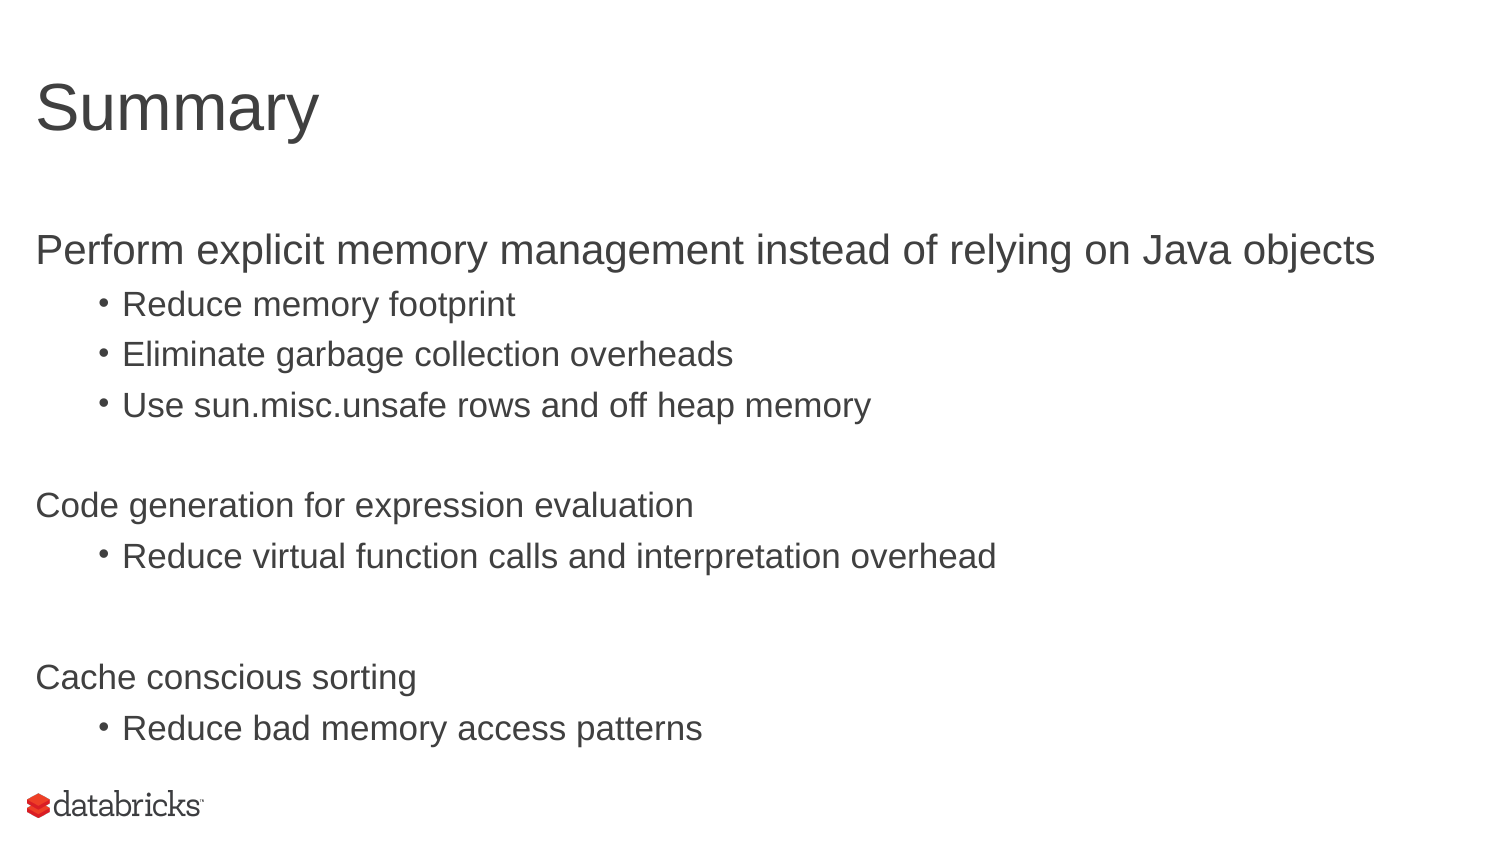

# Summary
Perform explicit memory management instead of relying on Java objects
Reduce memory footprint
Eliminate garbage collection overheads
Use sun.misc.unsafe rows and off heap memory

Code generation for expression evaluation
Reduce virtual function calls and interpretation overhead

Cache conscious sorting
Reduce bad memory access patterns